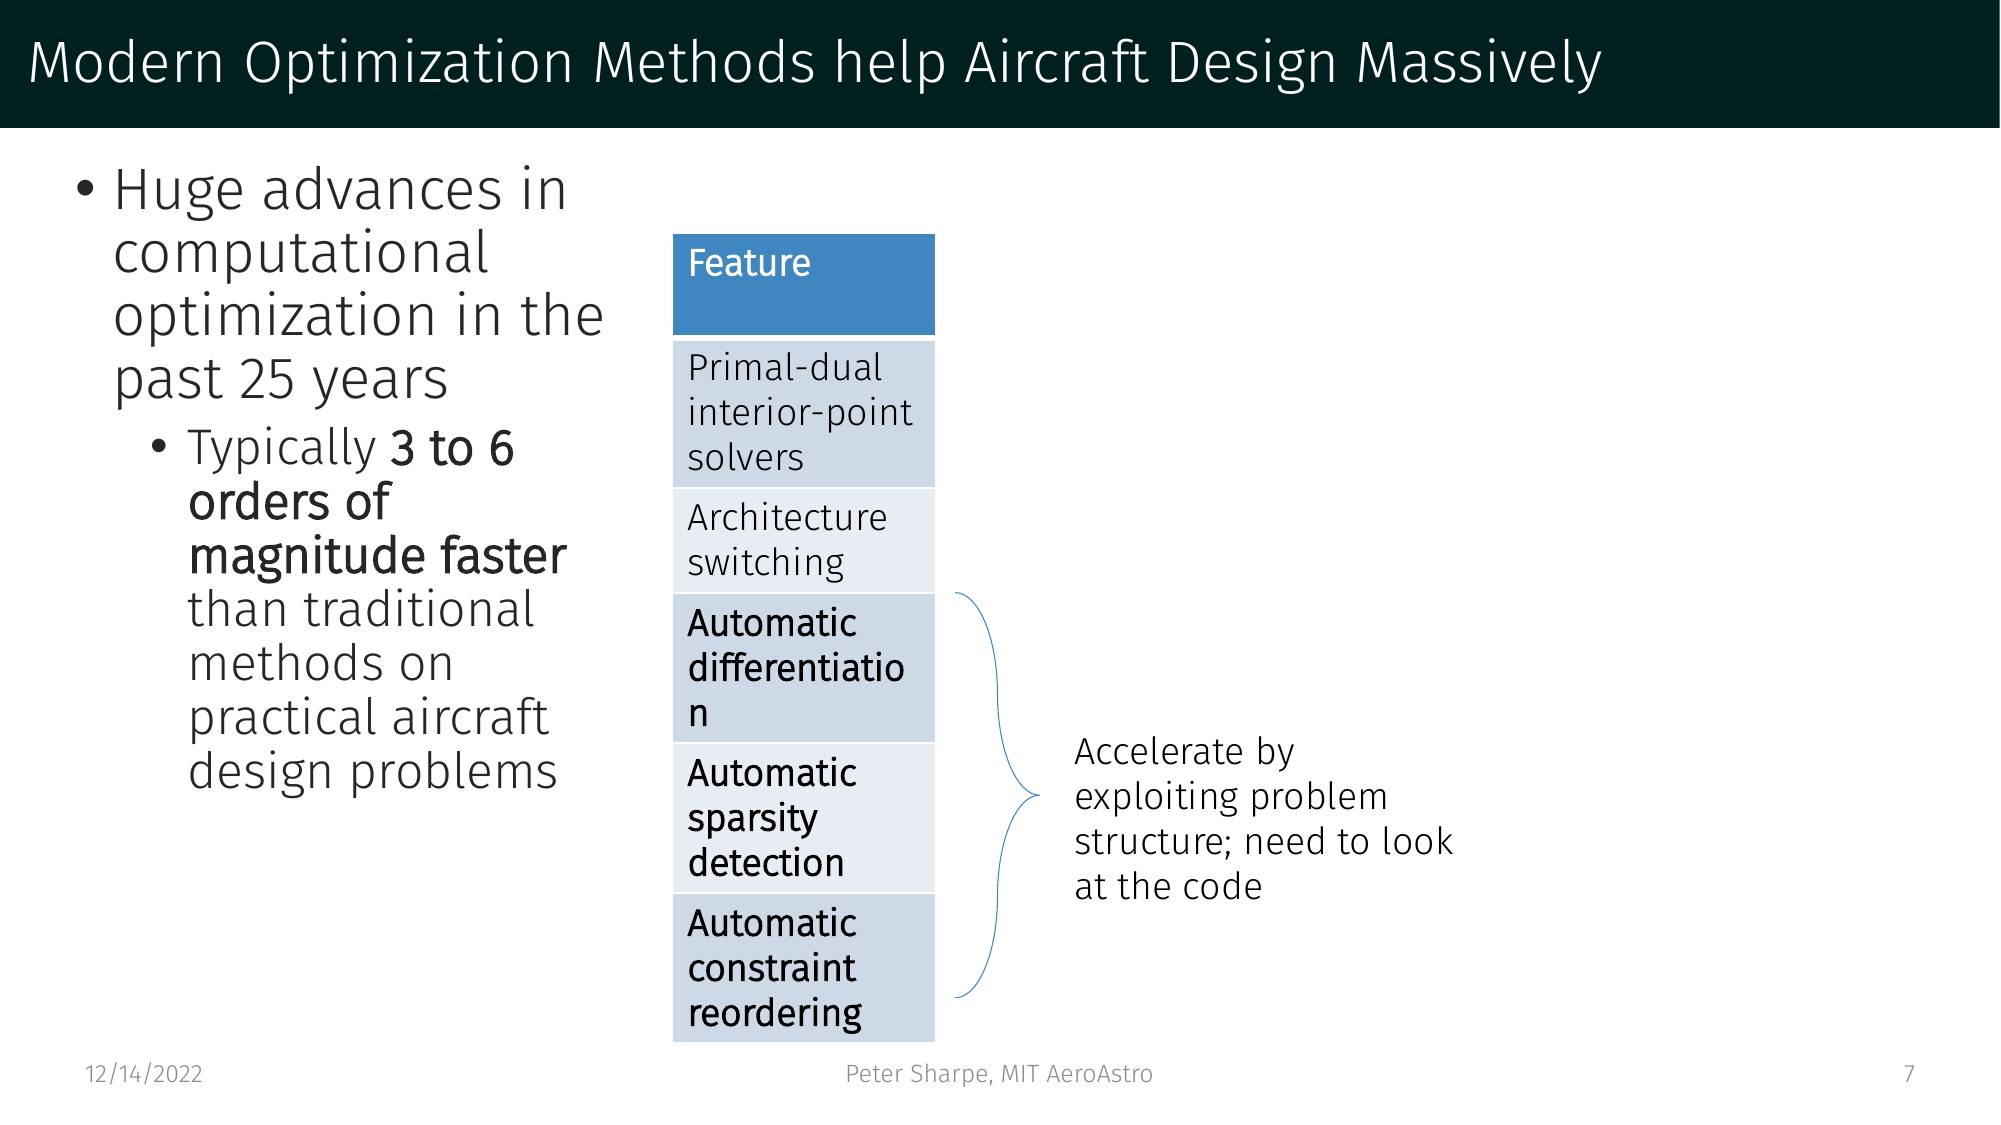

# Modern Optimization Methods help Aircraft Design Massively
Huge advances in computational optimization in the past 25 years
Typically 3 to 6 orders of magnitude faster than traditional methods on practical aircraft design problems
| Feature |
| --- |
| Primal-dual interior-point solvers |
| Architecture switching |
| Automatic differentiation |
| Automatic sparsity detection |
| Automatic constraint reordering |

Accelerate by exploiting problem structure; need to look at the code
12/14/2022
7
Peter Sharpe, MIT AeroAstro